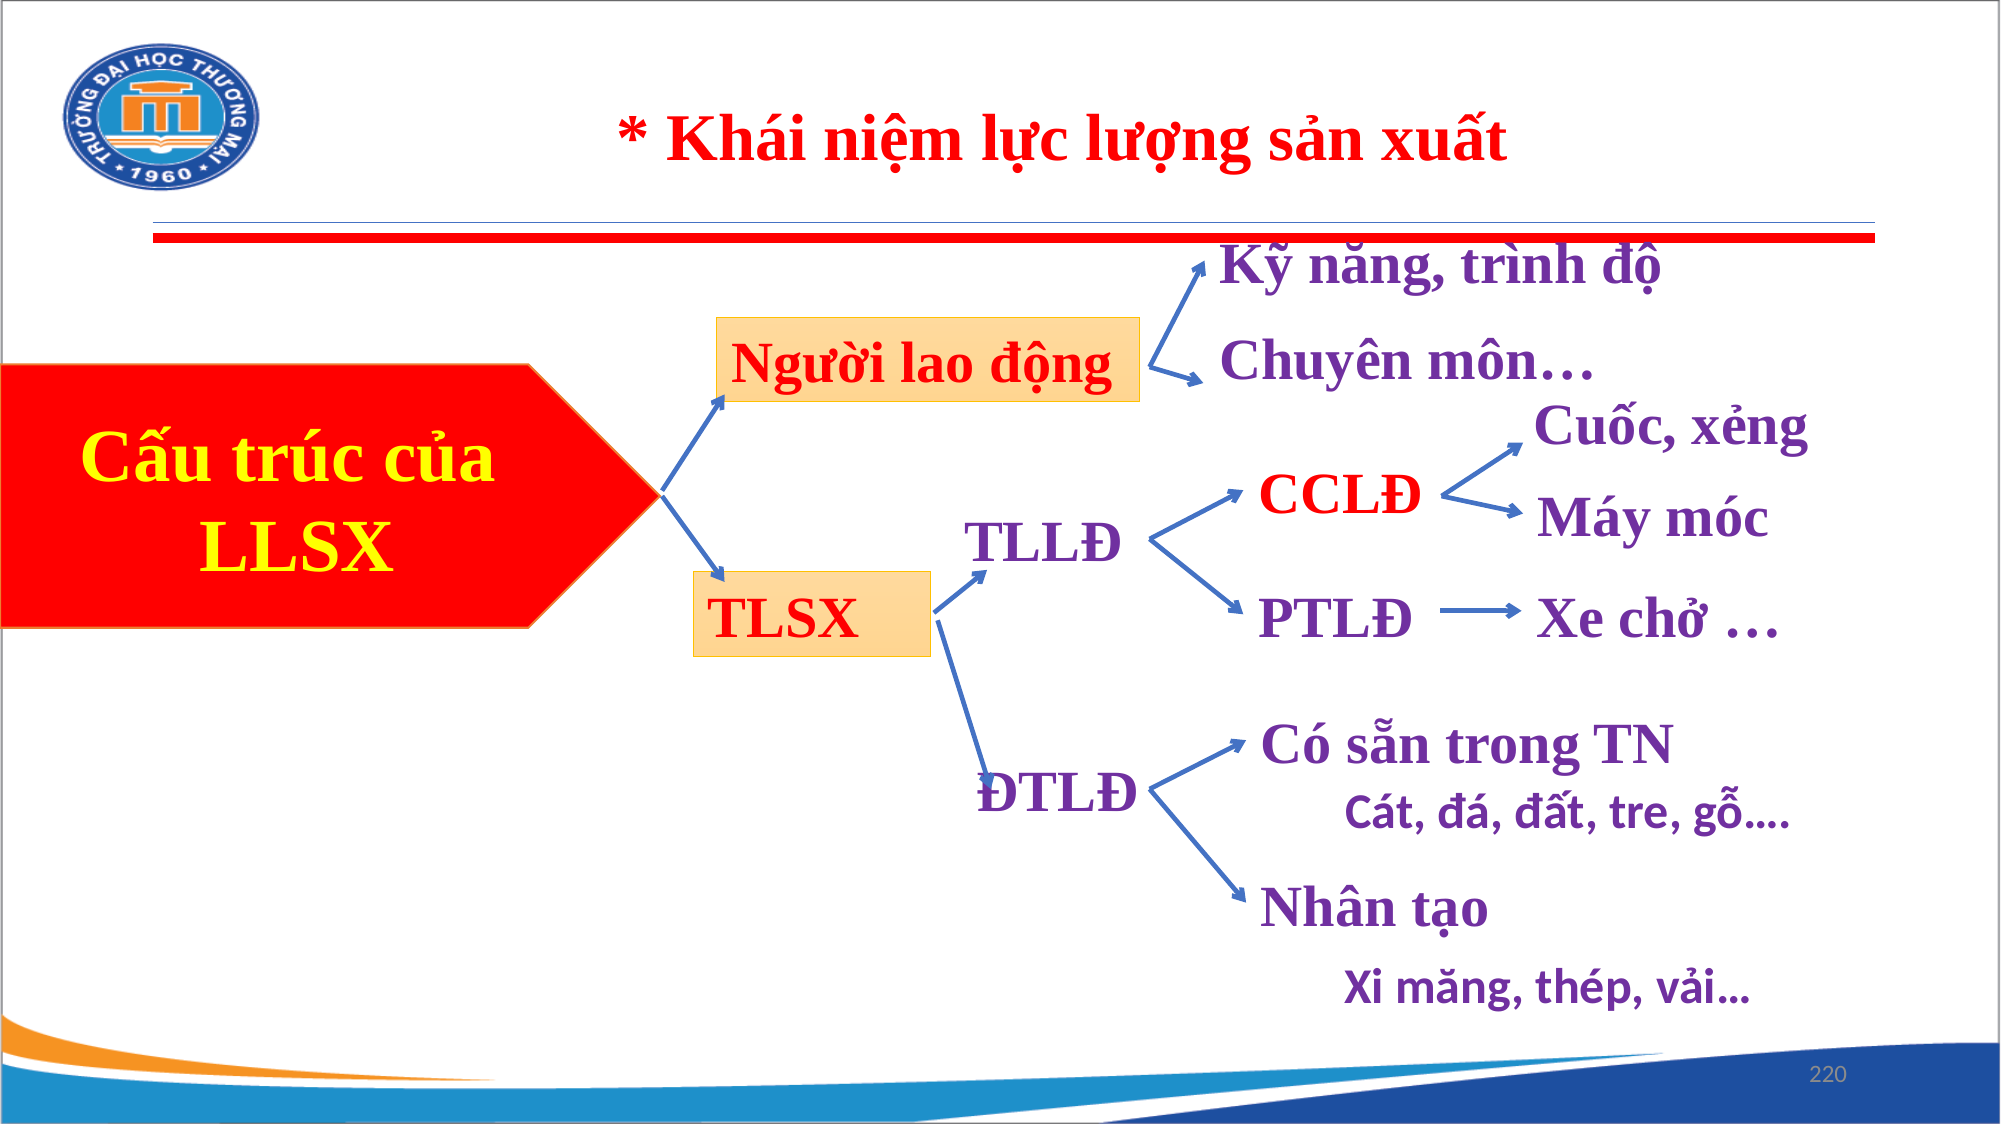

* Khái niệm lực lượng sản xuất
Kỹ năng, trình độ
Chuyên môn…
Người lao động
Cấu trúc của
LLSX
Cuốc, xẻng
CCLĐ
Máy móc
TLLĐ
TLSX
PTLĐ
Xe chở …
Có sẵn trong TN
ĐTLĐ
Cát, đá, đất, tre, gỗ….
Nhân tạo
Xi măng, thép, vải…
220